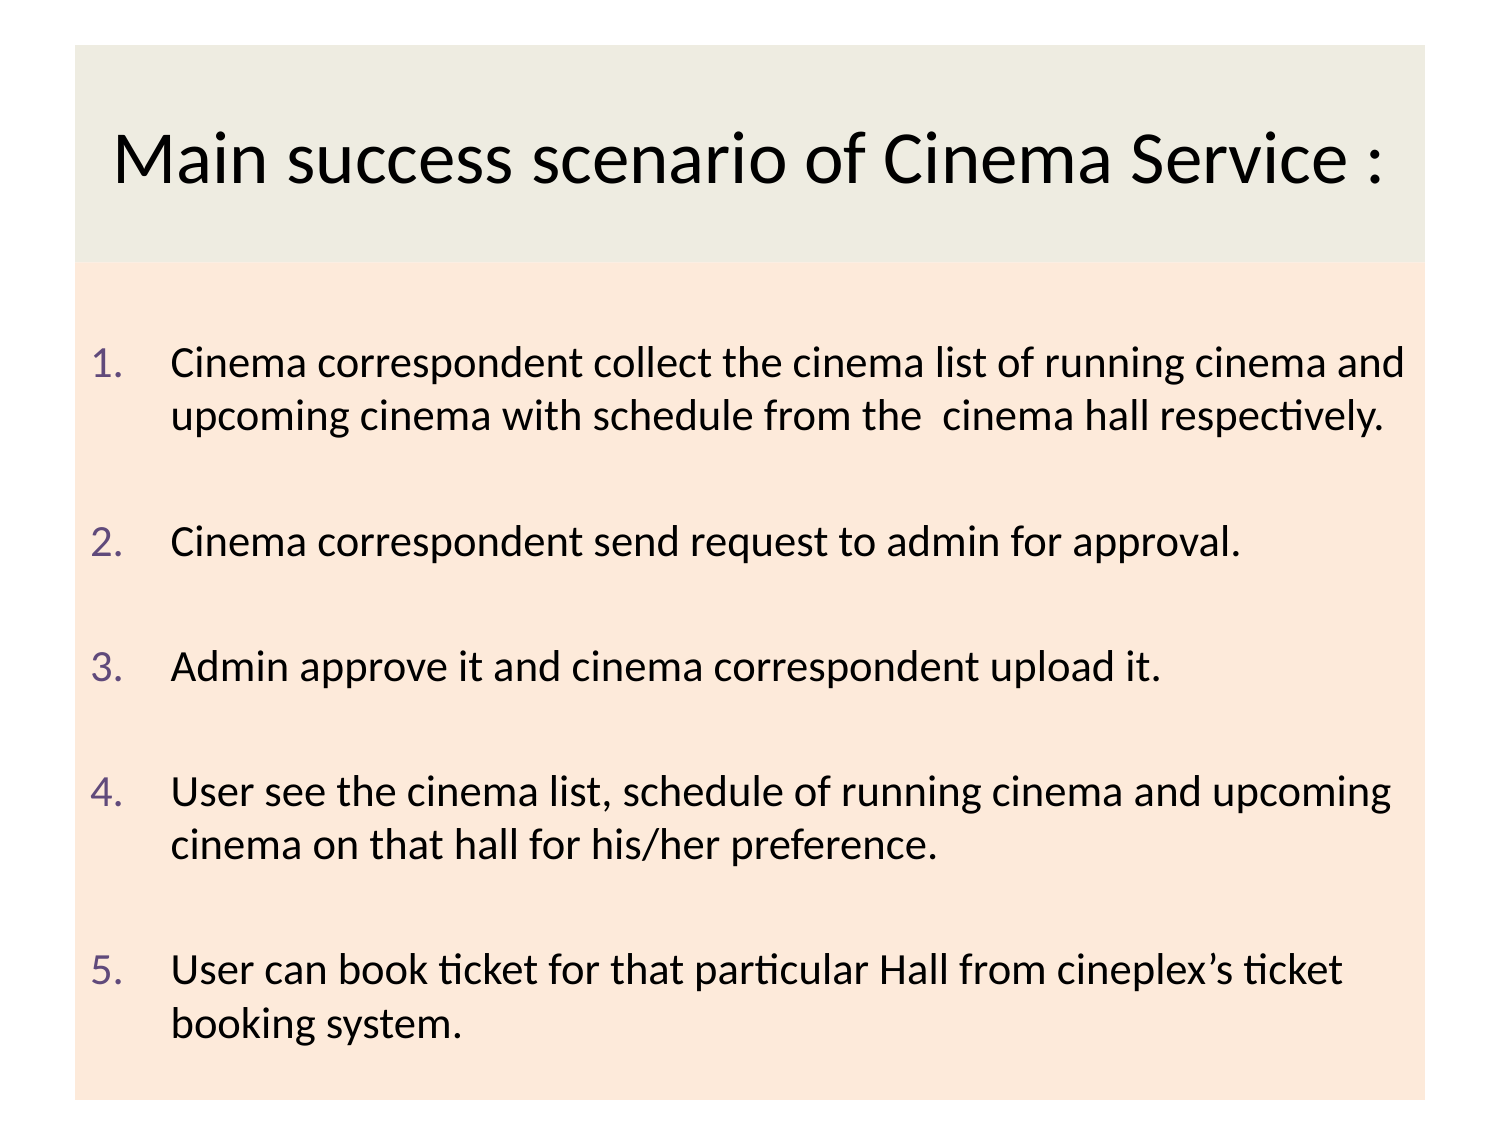

# Main success scenario of Cinema Service :

Cinema correspondent collect the cinema list of running cinema and upcoming cinema with schedule from the  cinema hall respectively.

Cinema correspondent send request to admin for approval.

Admin approve it and cinema correspondent upload it.

User see the cinema list, schedule of running cinema and upcoming cinema on that hall for his/her preference.

User can book ticket for that particular Hall from cineplex’s ticket booking system.

112